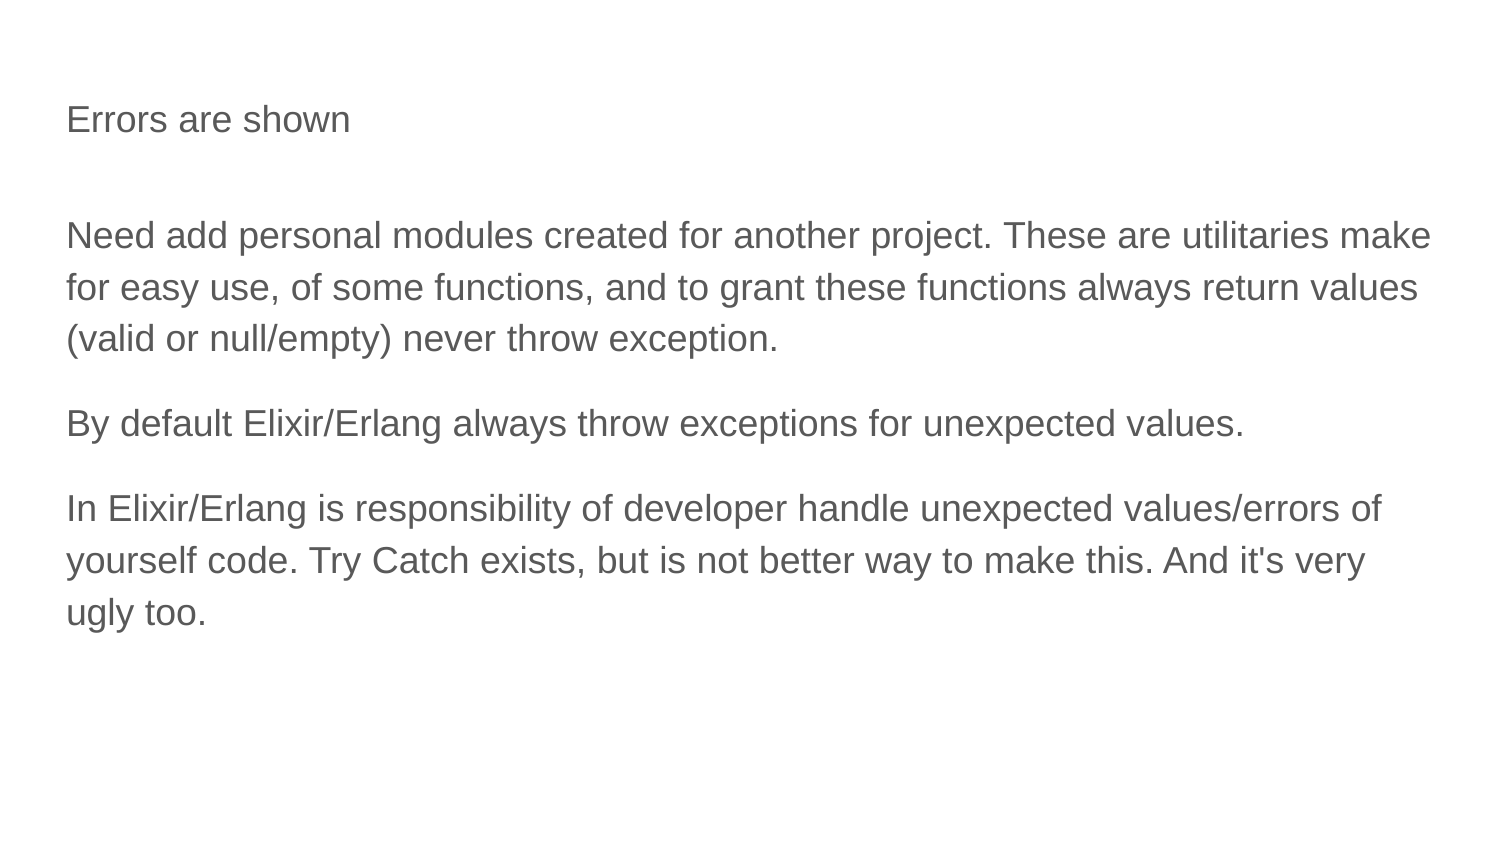

# Errors are shown
Need add personal modules created for another project. These are utilitaries make for easy use, of some functions, and to grant these functions always return values (valid or null/empty) never throw exception.
By default Elixir/Erlang always throw exceptions for unexpected values.
In Elixir/Erlang is responsibility of developer handle unexpected values/errors of yourself code. Try Catch exists, but is not better way to make this. And it's very ugly too.